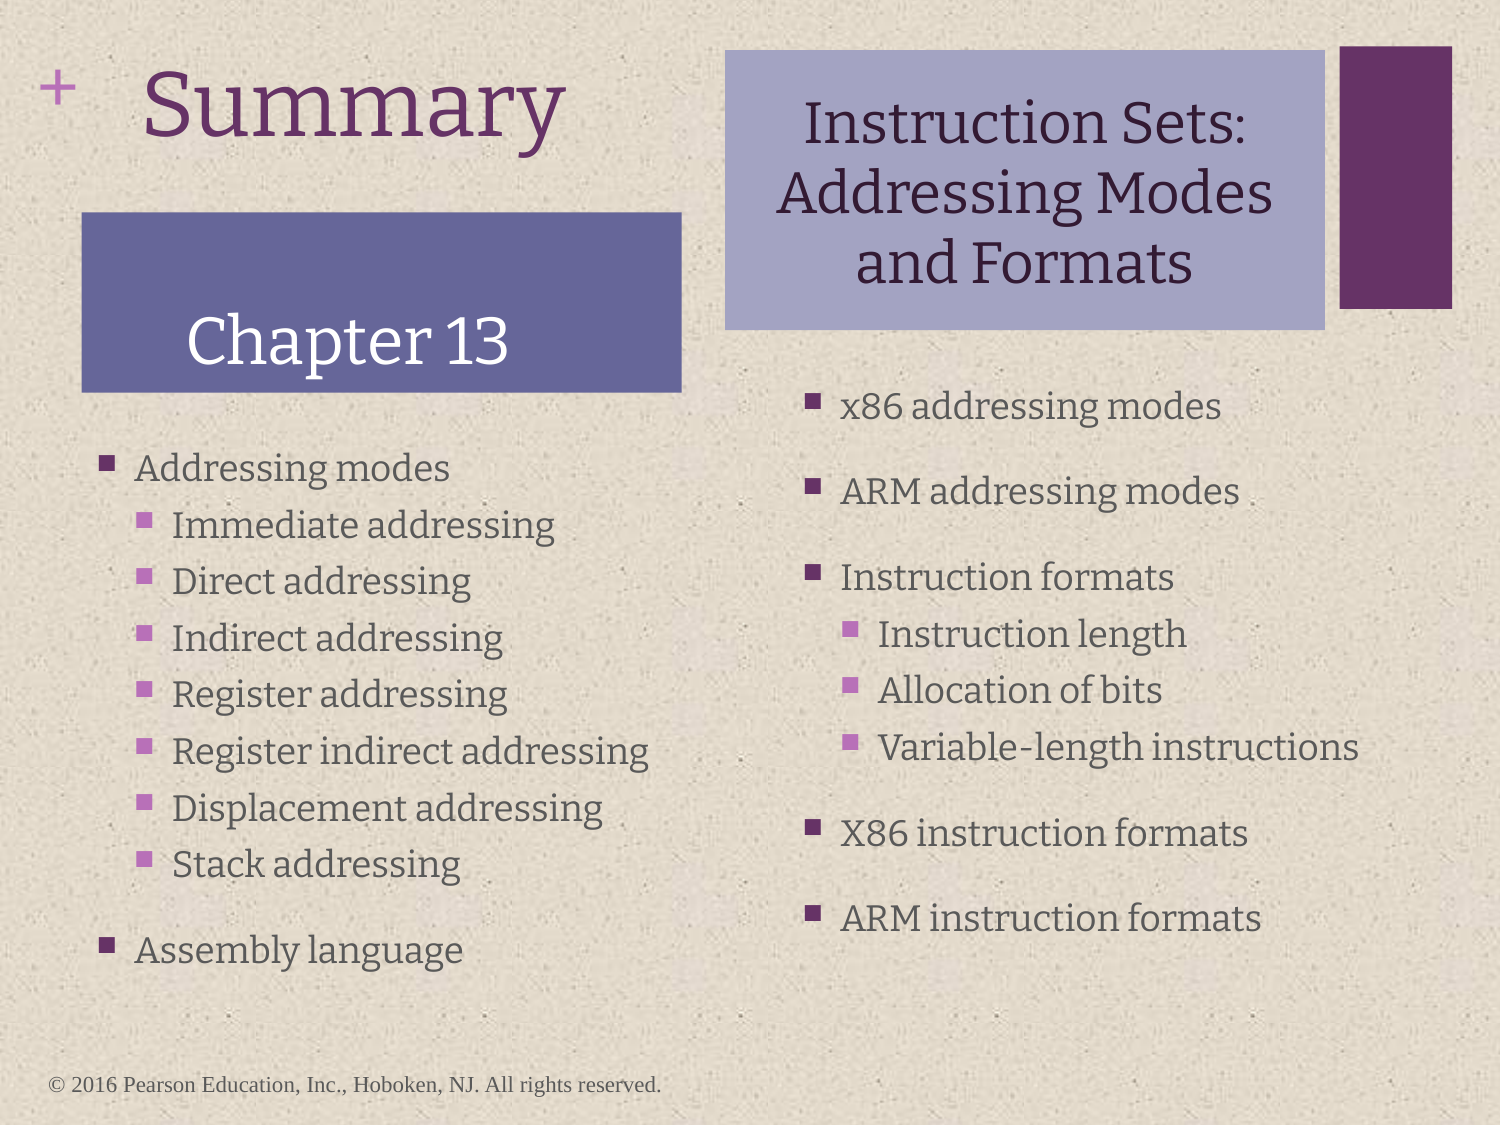

# Summary
Instruction Sets: Addressing Modes and Formats

Chapter 13

x86 addressing modes
ARM addressing modes
Instruction formats
Instruction length
Allocation of bits
Variable-length instructions
X86 instruction formats
ARM instruction formats
Addressing modes
Immediate addressing
Direct addressing
Indirect addressing
Register addressing
Register indirect addressing
Displacement addressing
Stack addressing
Assembly language
© 2016 Pearson Education, Inc., Hoboken, NJ. All rights reserved.